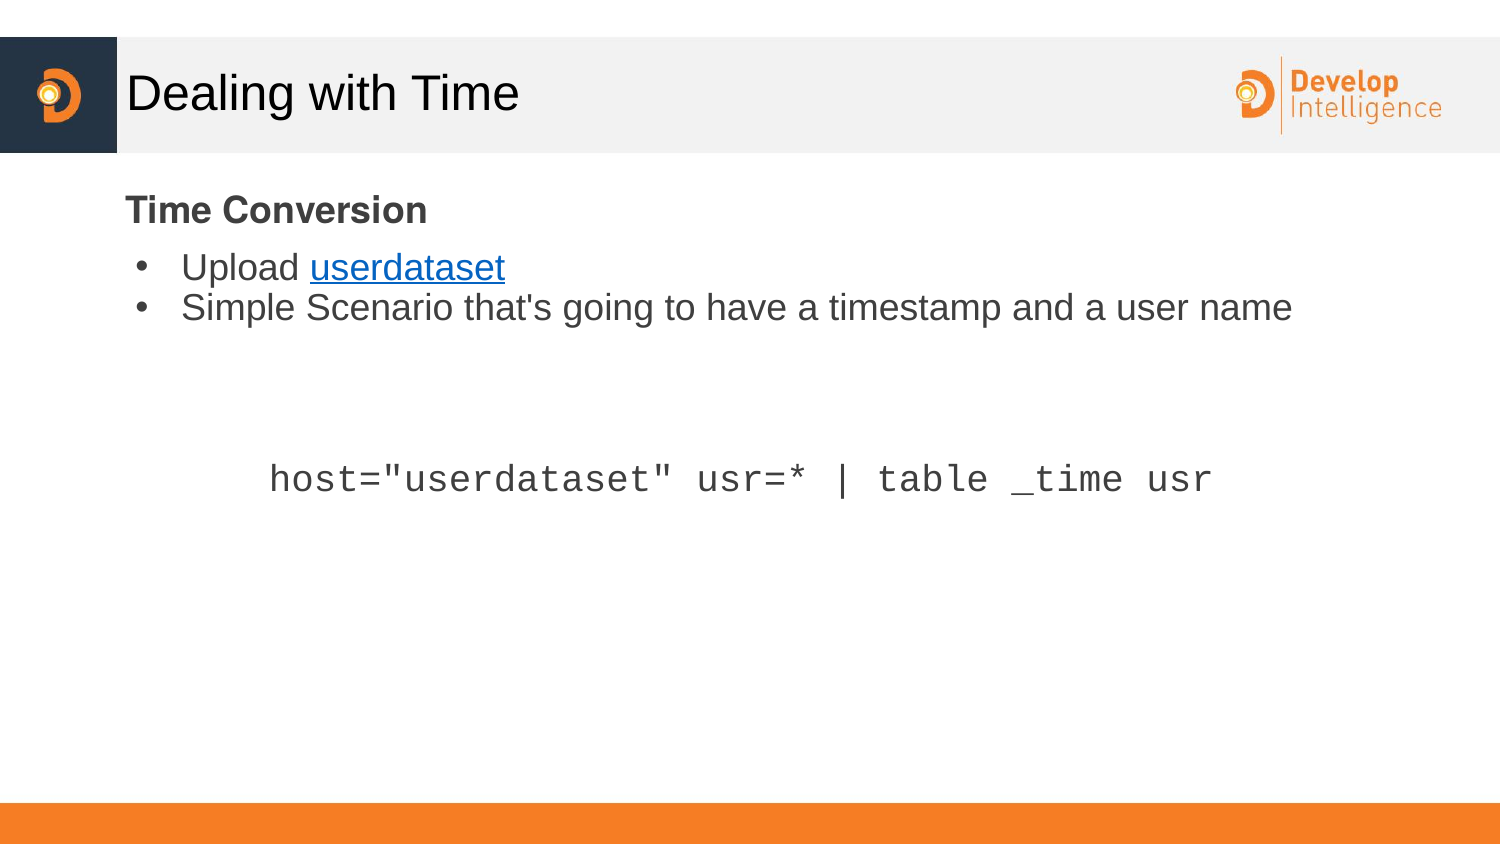

# Dealing with Time
Time Conversion
Upload userdataset
Simple Scenario that's going to have a timestamp and a user name

host="userdataset" usr=* | table _time usr